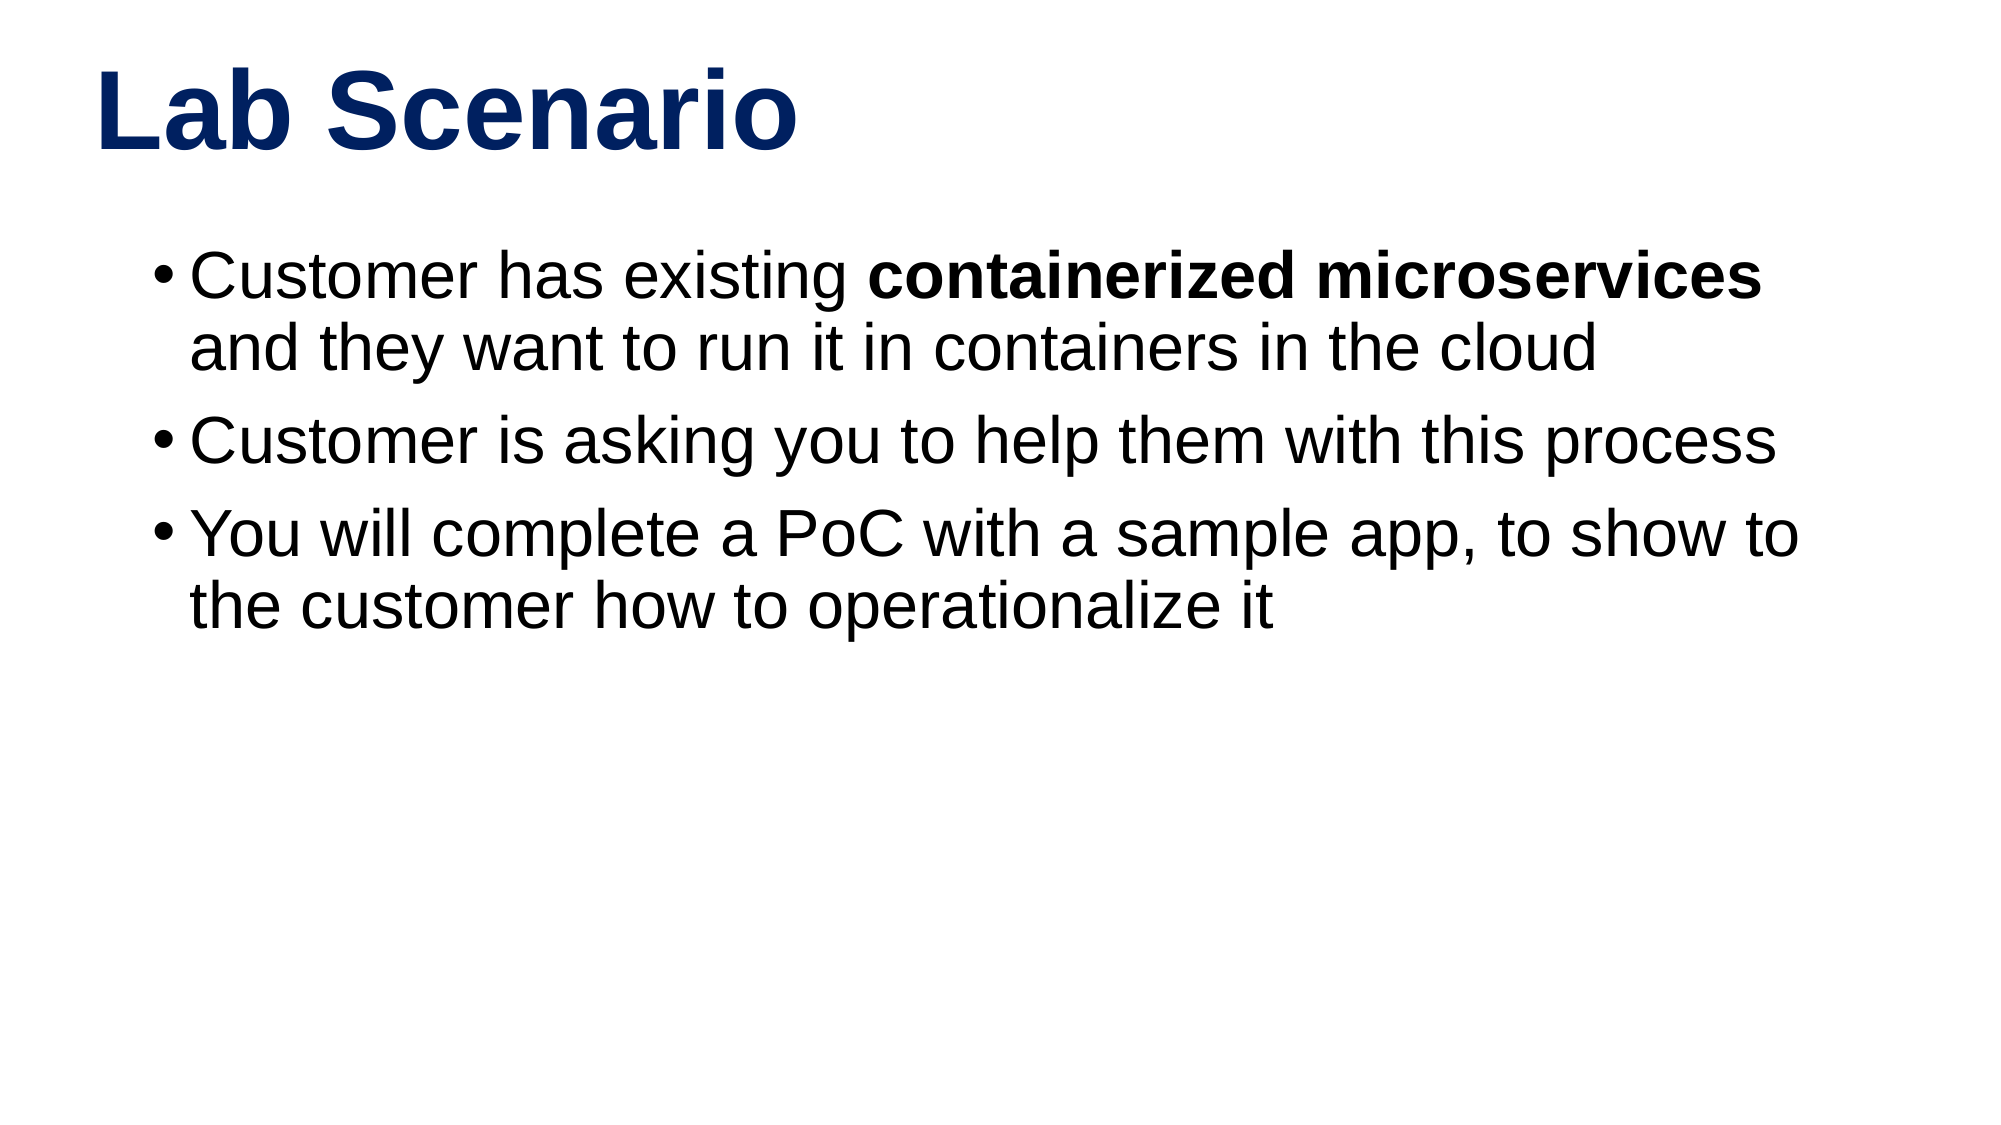

# Lab Scenario
Customer has existing containerized microservices and they want to run it in containers in the cloud
Customer is asking you to help them with this process
You will complete a PoC with a sample app, to show to the customer how to operationalize it